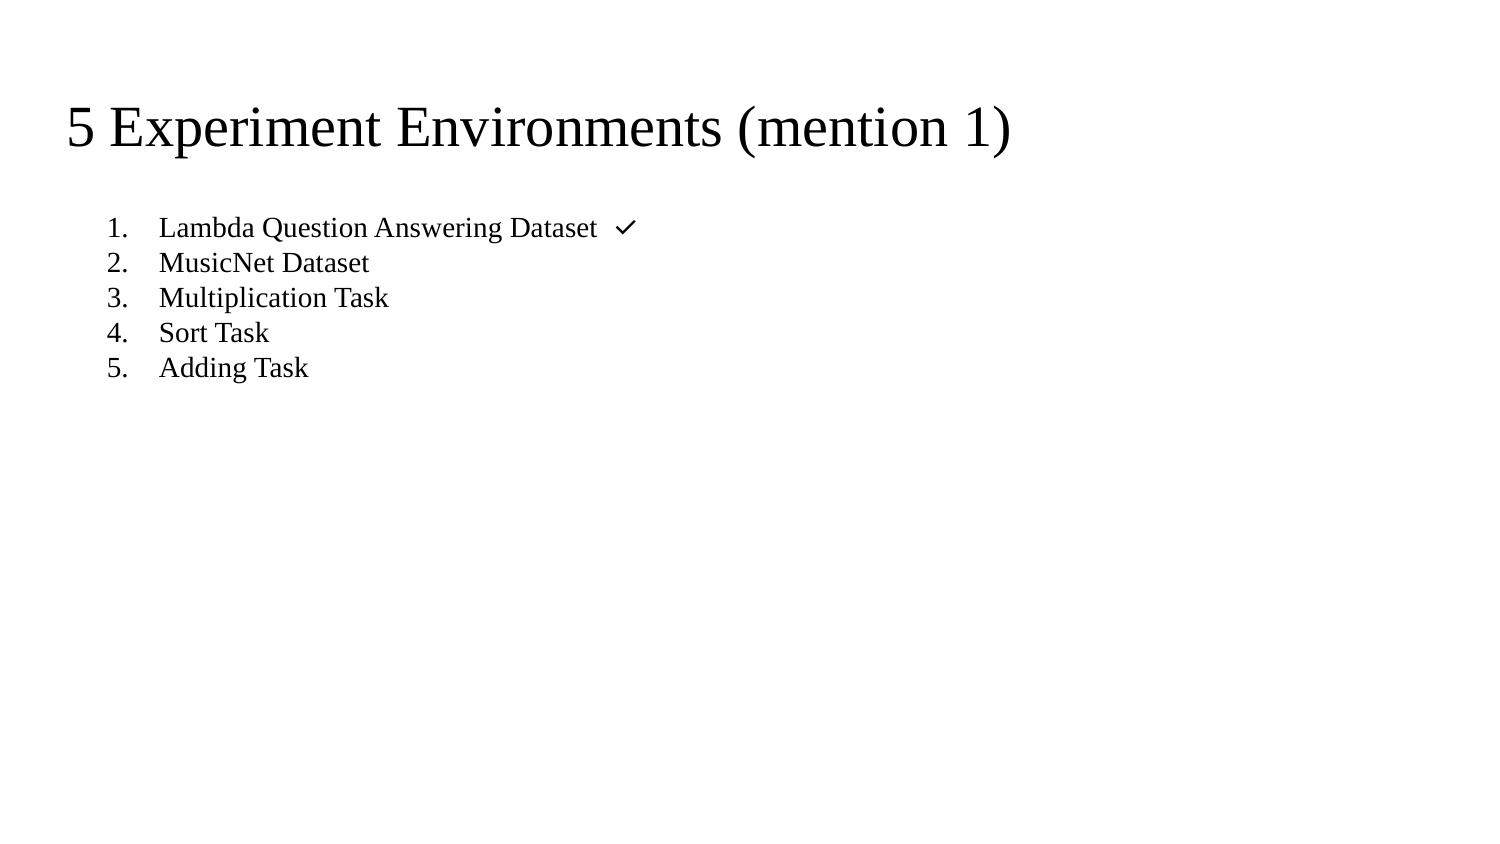

# 5 Experiment Environments (mention 1)
Lambda Question Answering Dataset  ✓
MusicNet Dataset
Multiplication Task
Sort Task
Adding Task